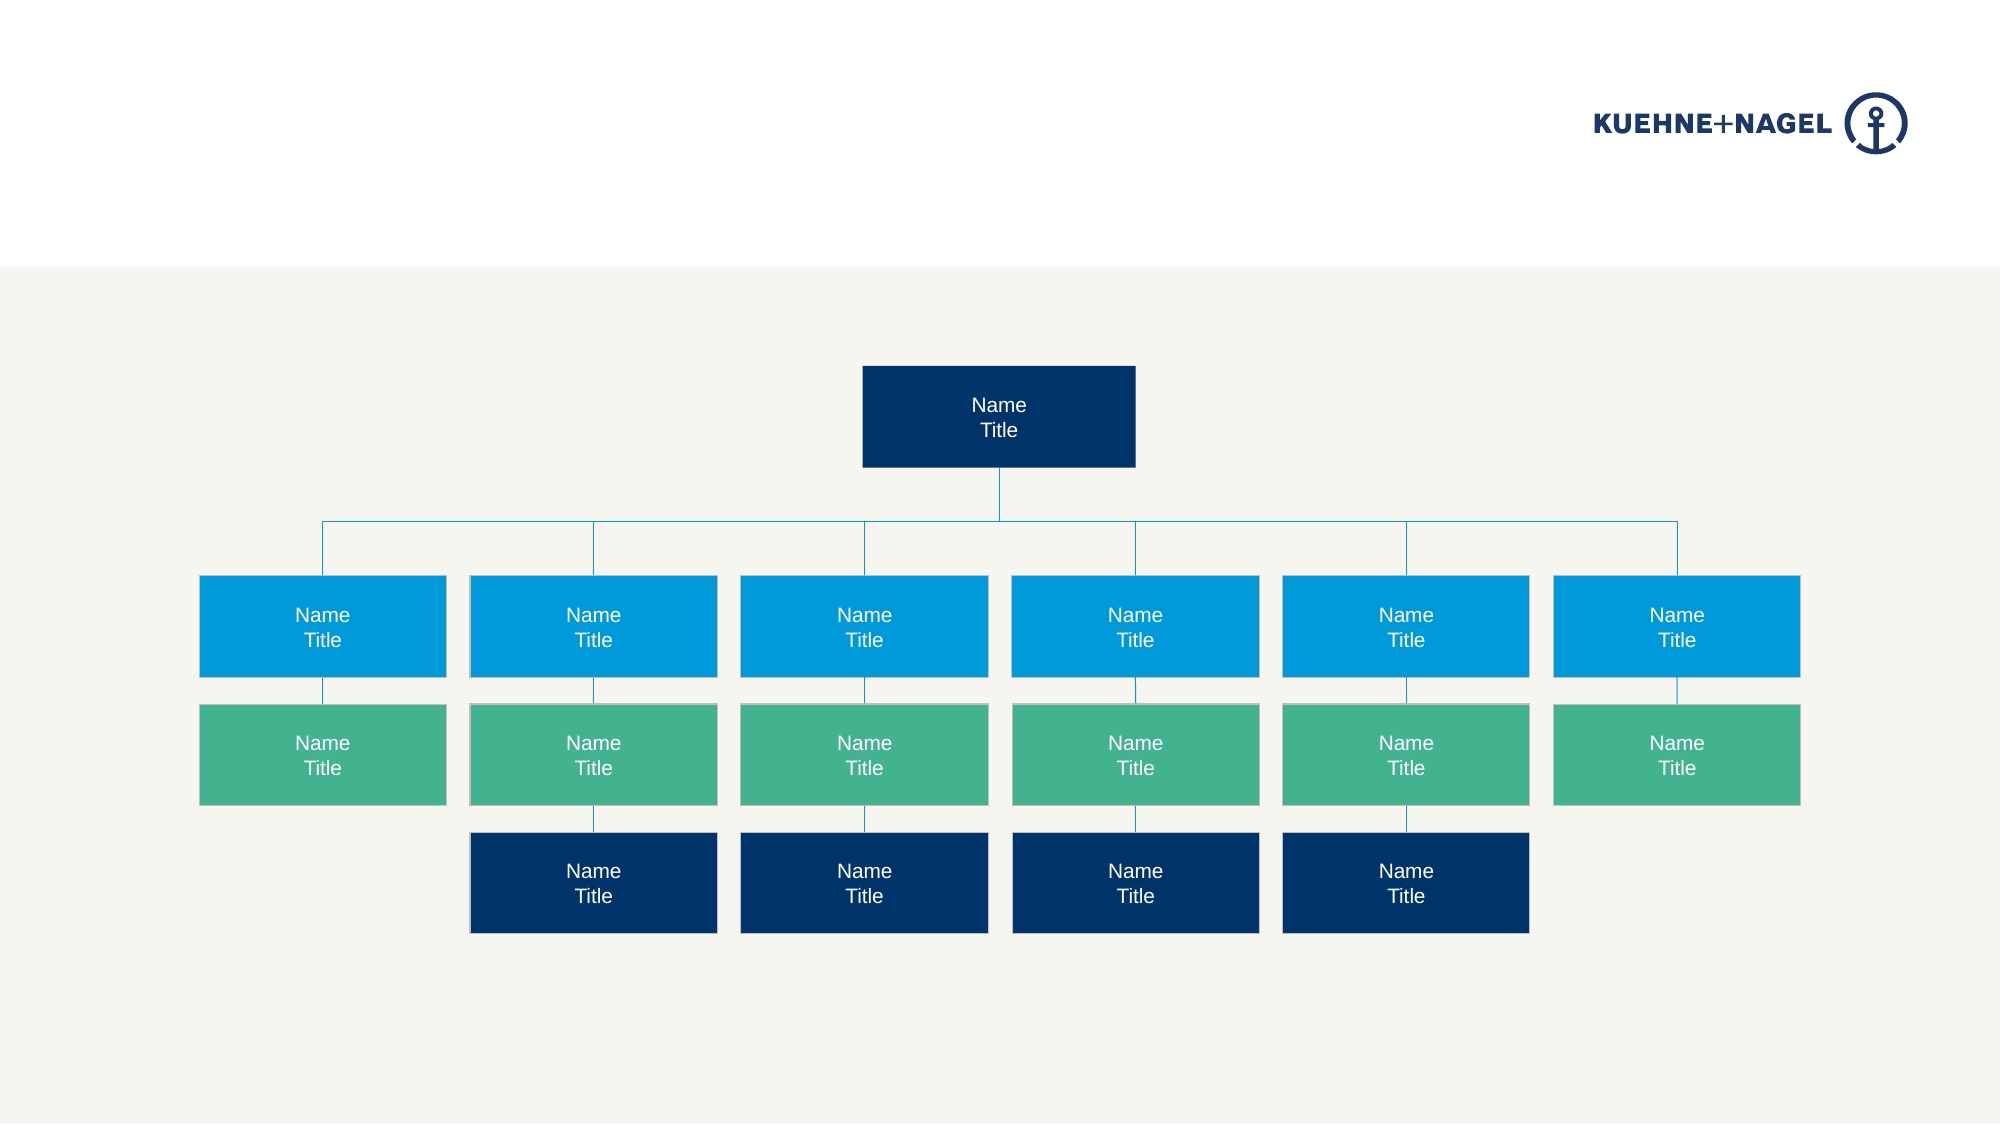

Name
Title
Name
Title
Name
Title
Name
Title
Name
Title
Name
Title
Name
Title
Name
Title
Name
Title
Name
Title
Name
Title
Name
Title
Name
Title
Name
Title
Name
Title
Name
Title
Name
Title